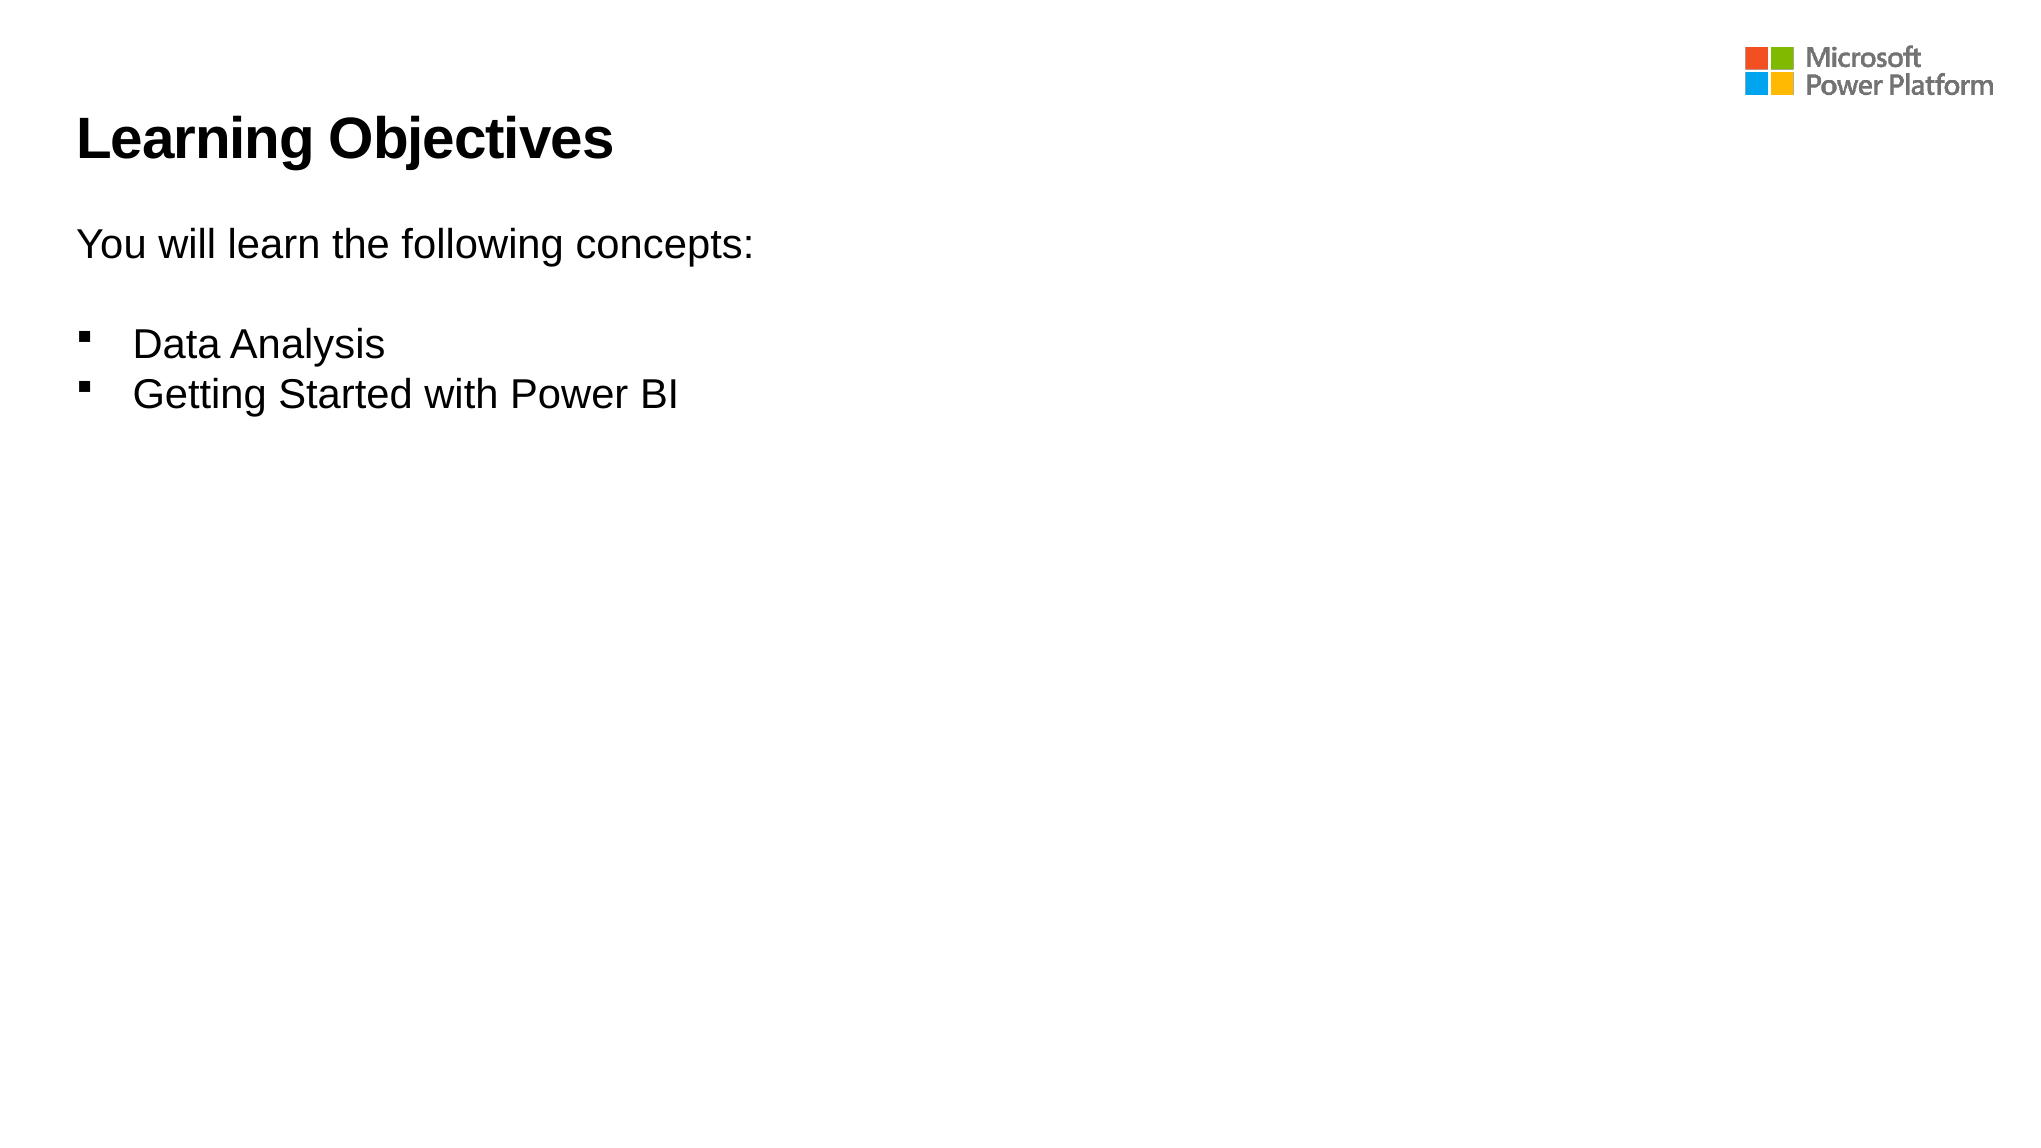

# Learning Objectives
You will learn the following concepts:

Data Analysis
Getting Started with Power BI